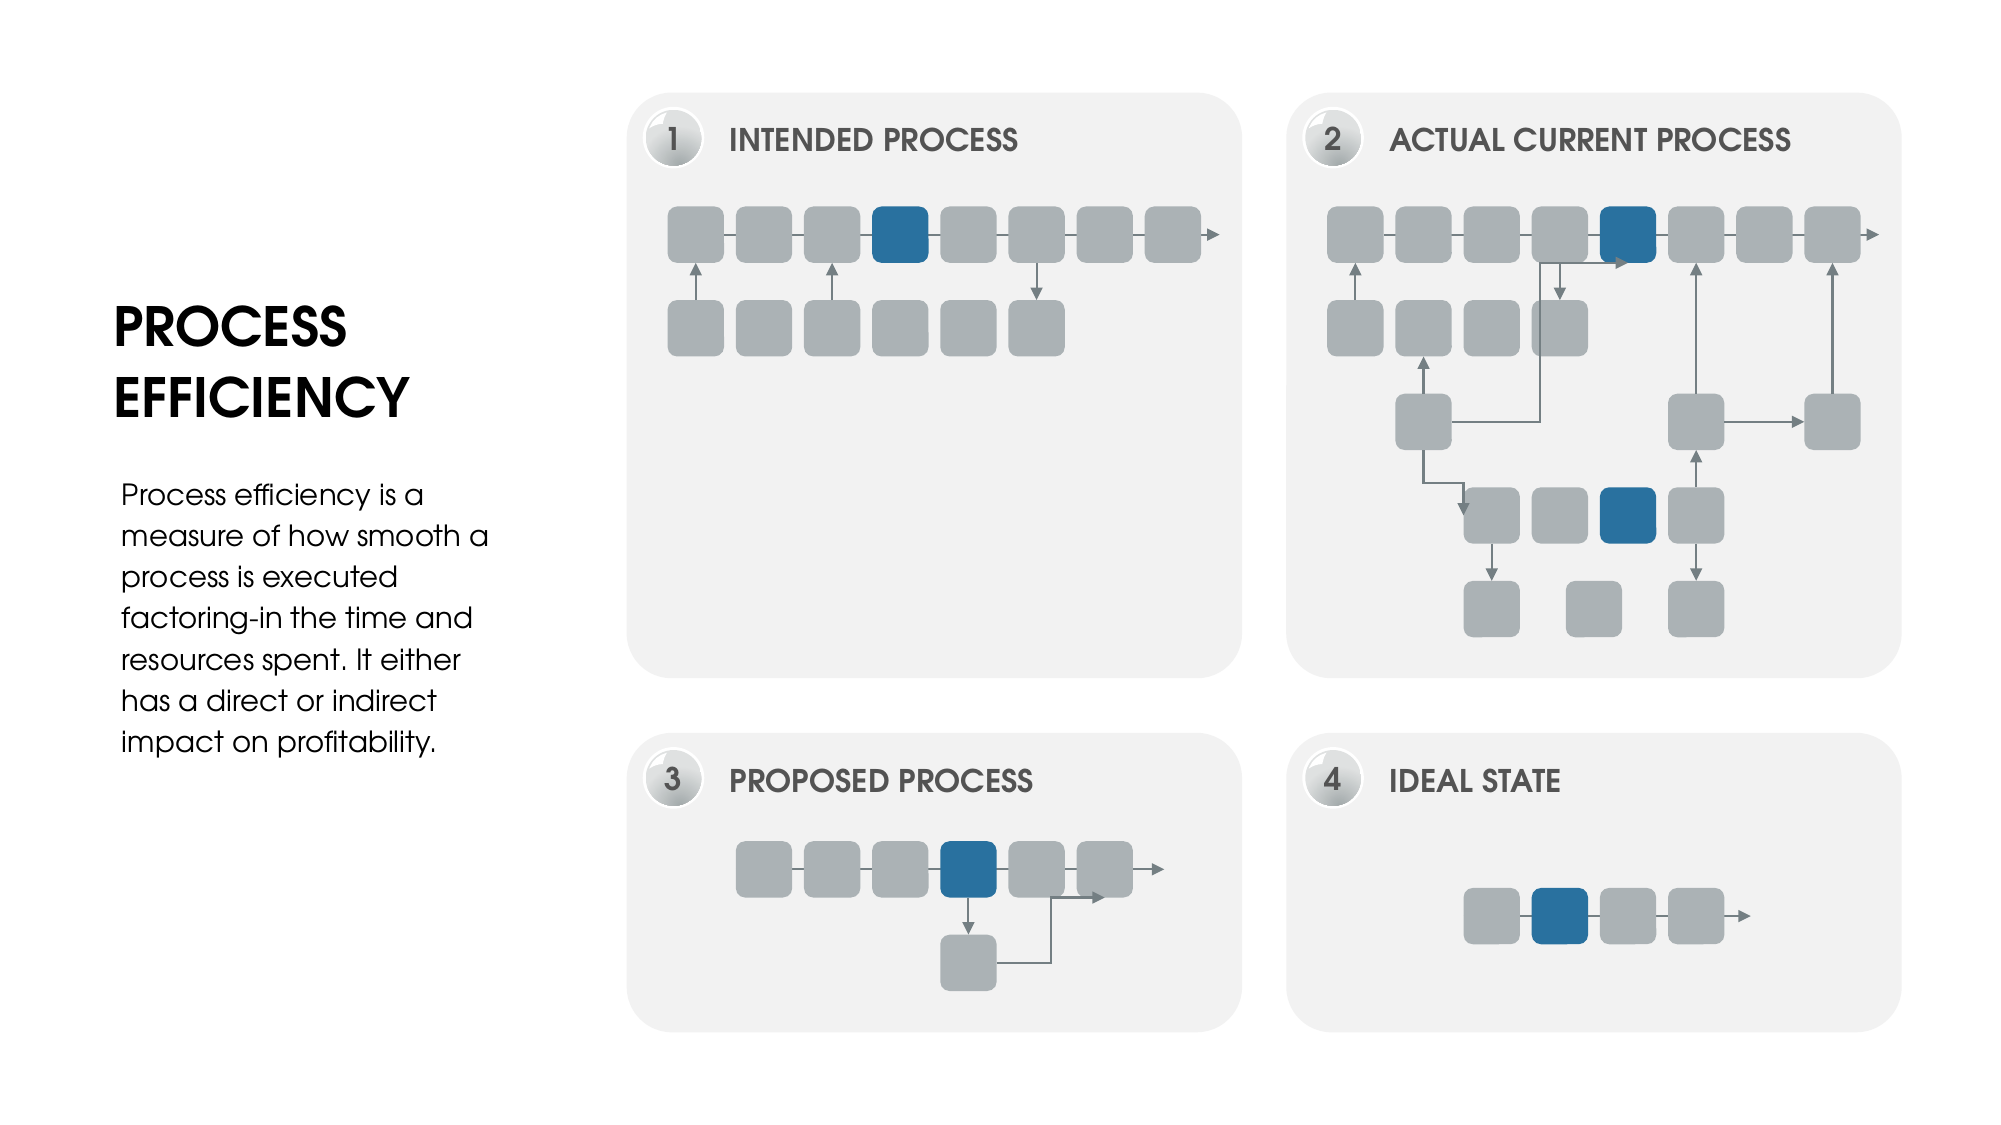

PROCESS EFFICIENCY
INTENDED PROCESS
ACTUAL CURRENT PROCESS

1

2

PROPOSED PROCESS
IDEAL STATE

3

4

PROCESS EFFICIENCY
Process efficiency is a measure of how smooth a process is executed factoring-in the time and resources spent. It either has a direct or indirect impact on profitability.
1
2
4
3